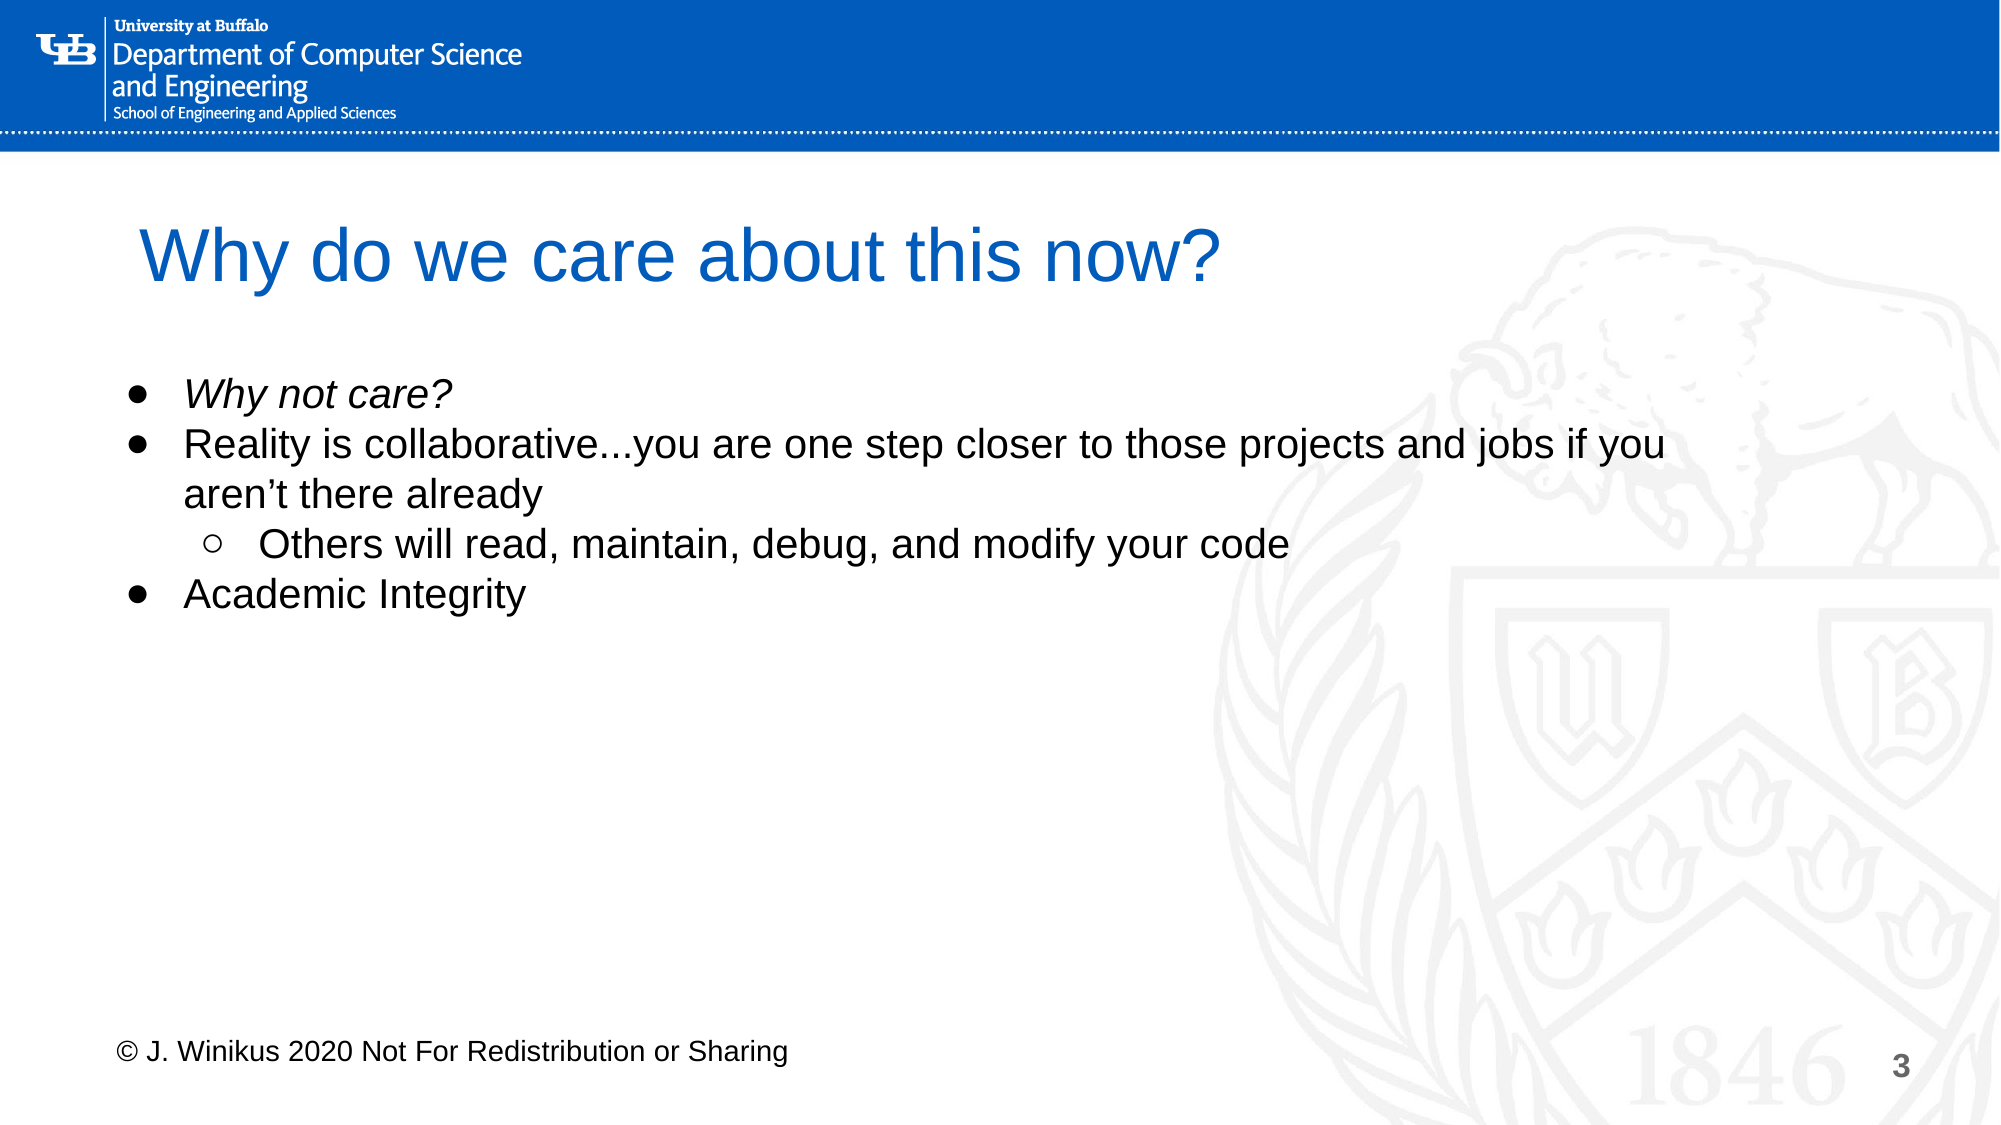

# Why do we care about this now?
Why not care?
Reality is collaborative...you are one step closer to those projects and jobs if you aren’t there already
Others will read, maintain, debug, and modify your code
Academic Integrity